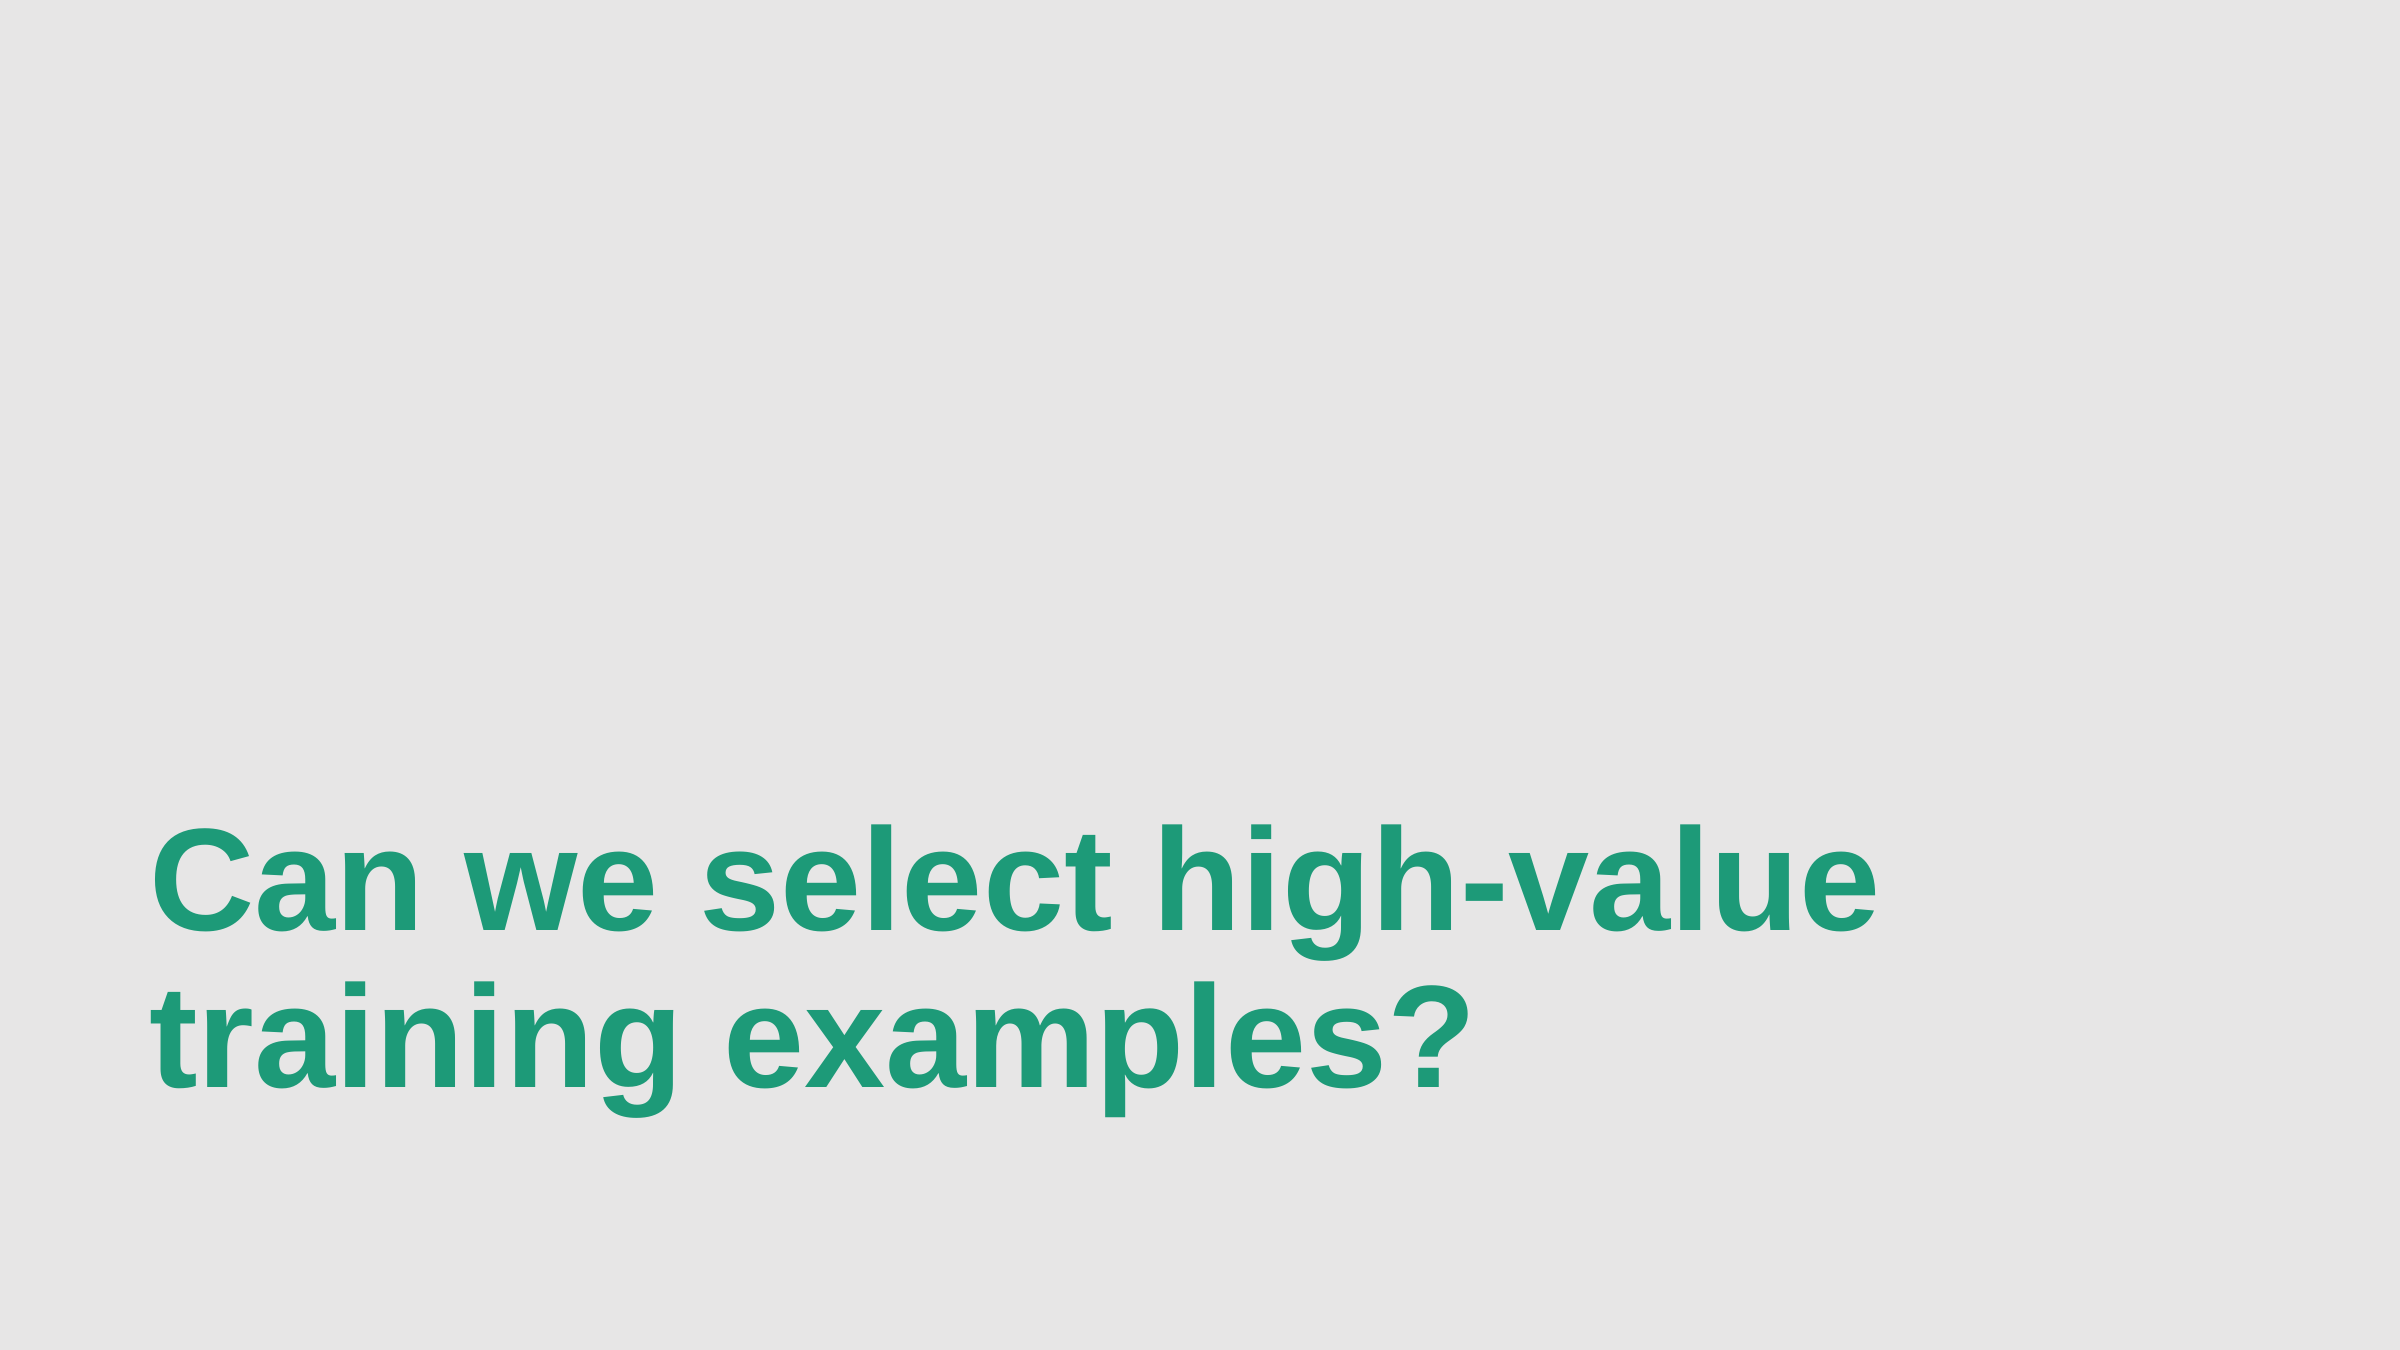

# Can we select high-value training examples?